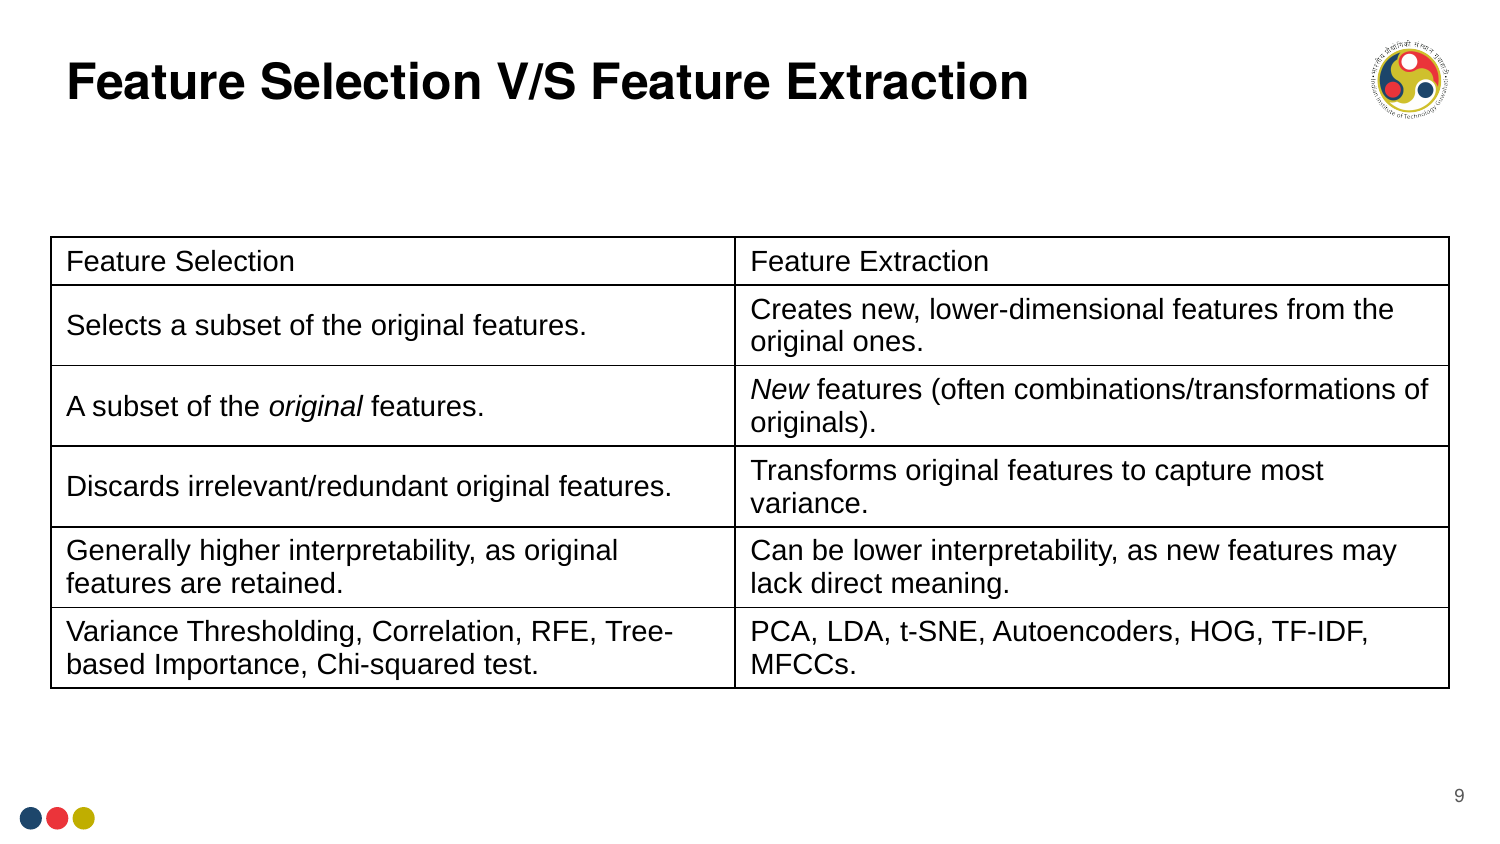

# Feature Selection V/S Feature Extraction
| Feature Selection | Feature Extraction |
| --- | --- |
| Selects a subset of the original features. | Creates new, lower-dimensional features from the original ones. |
| A subset of the original features. | New features (often combinations/transformations of originals). |
| Discards irrelevant/redundant original features. | Transforms original features to capture most variance. |
| Generally higher interpretability, as original features are retained. | Can be lower interpretability, as new features may lack direct meaning. |
| Variance Thresholding, Correlation, RFE, Tree-based Importance, Chi-squared test. | PCA, LDA, t-SNE, Autoencoders, HOG, TF-IDF, MFCCs. |
9